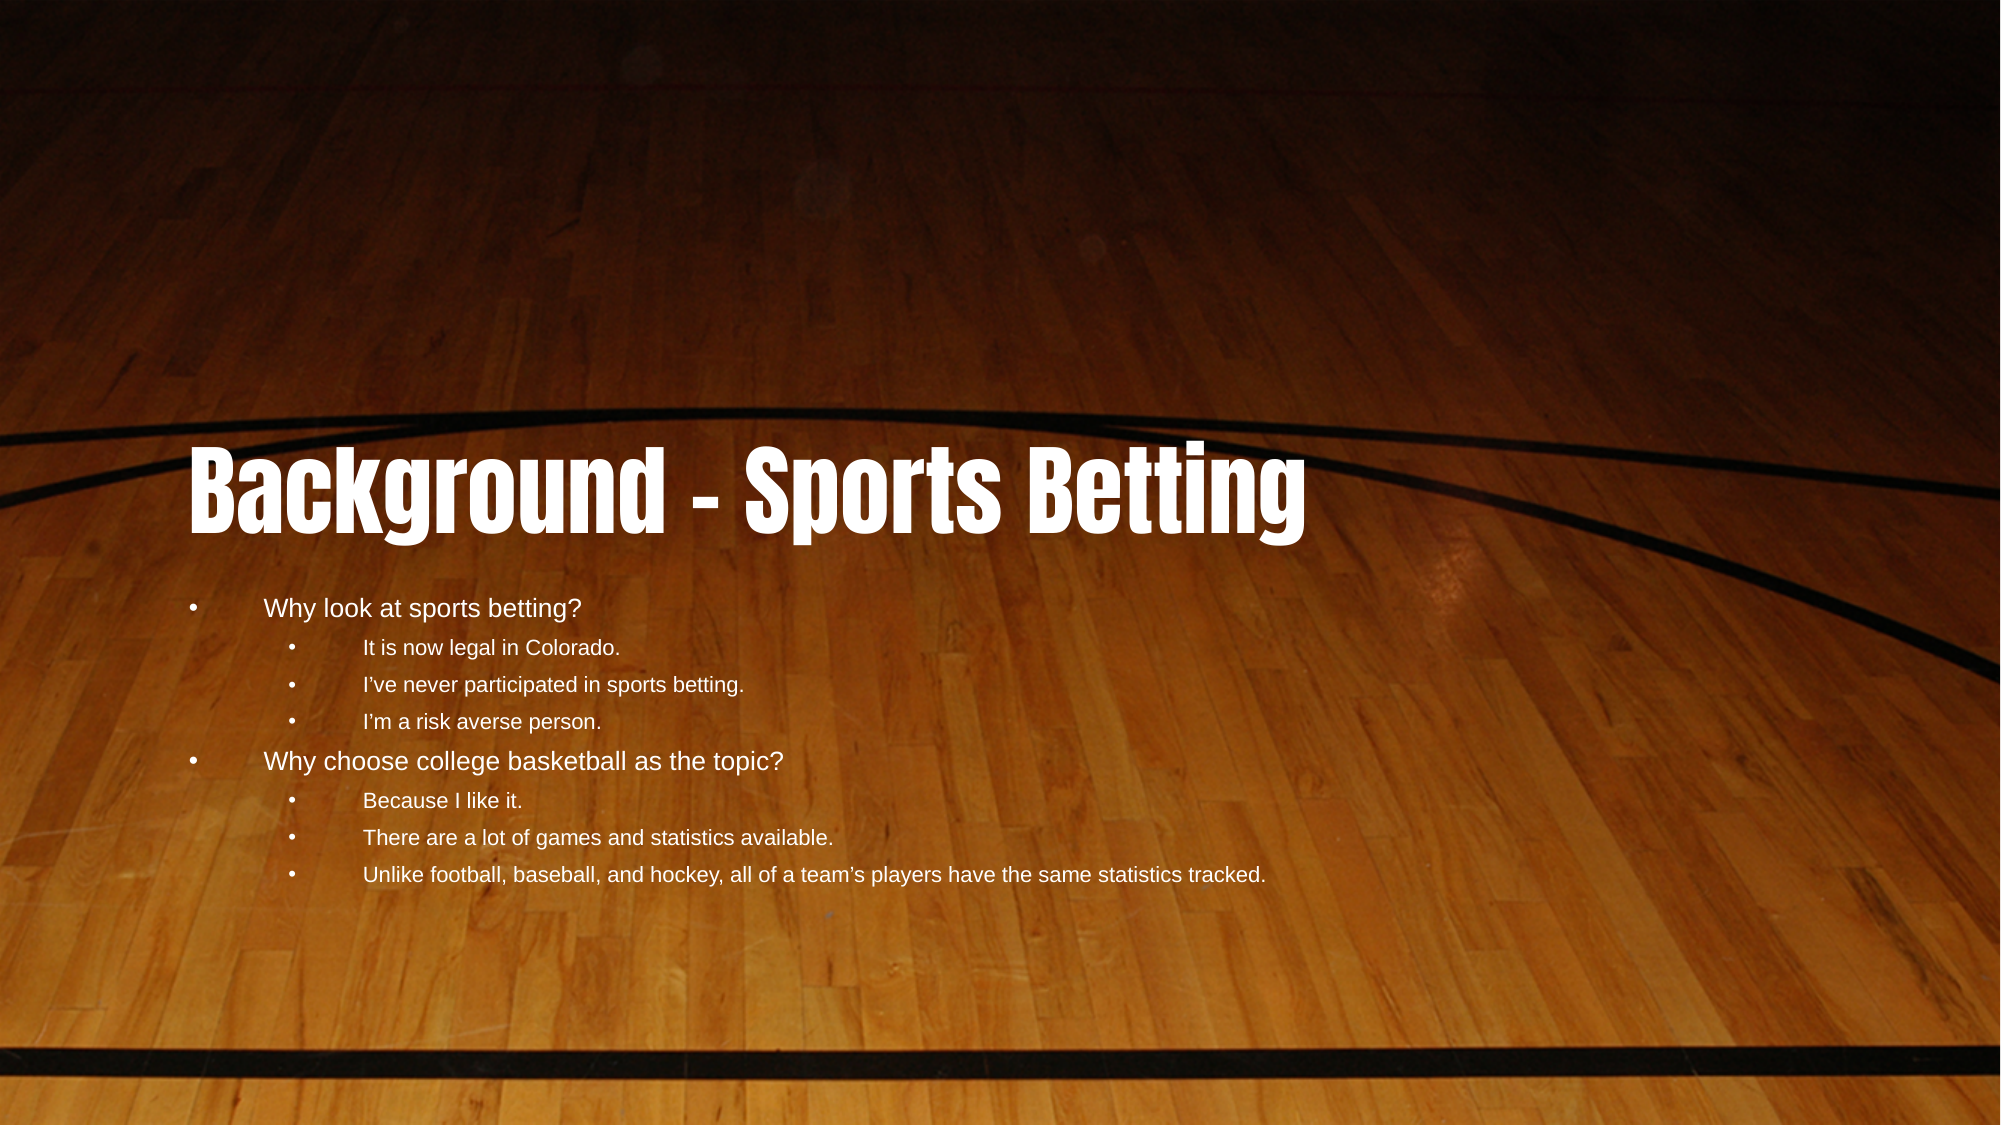

NOTE:
To change images on this slide, select a picture and delete it. Then click the Insert Picture icon
in the placeholder to insert your own image.
# Background – Sports Betting
Why look at sports betting?
It is now legal in Colorado.
I’ve never participated in sports betting.
I’m a risk averse person.
Why choose college basketball as the topic?
Because I like it.
There are a lot of games and statistics available.
Unlike football, baseball, and hockey, all of a team’s players have the same statistics tracked.